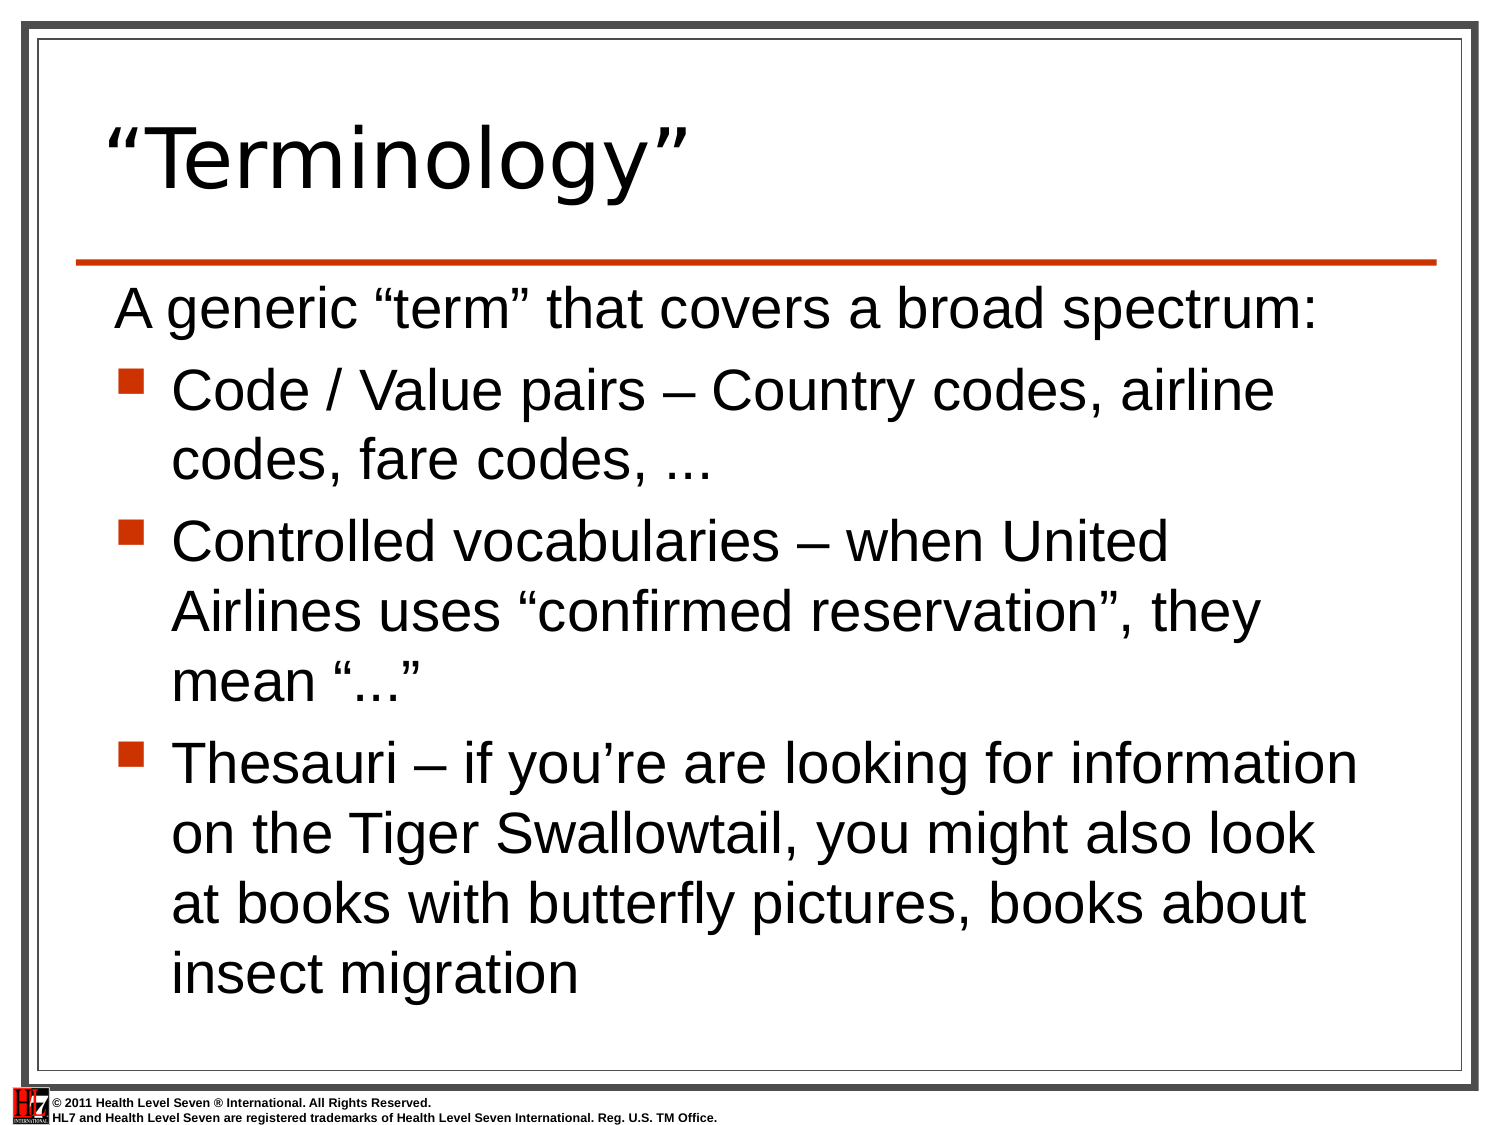

# “Terminology”
A generic “term” that covers a broad spectrum:
Code / Value pairs – Country codes, airline codes, fare codes, ...
Controlled vocabularies – when United Airlines uses “confirmed reservation”, they mean “...”
Thesauri – if you’re are looking for information on the Tiger Swallowtail, you might also look at books with butterfly pictures, books about insect migration